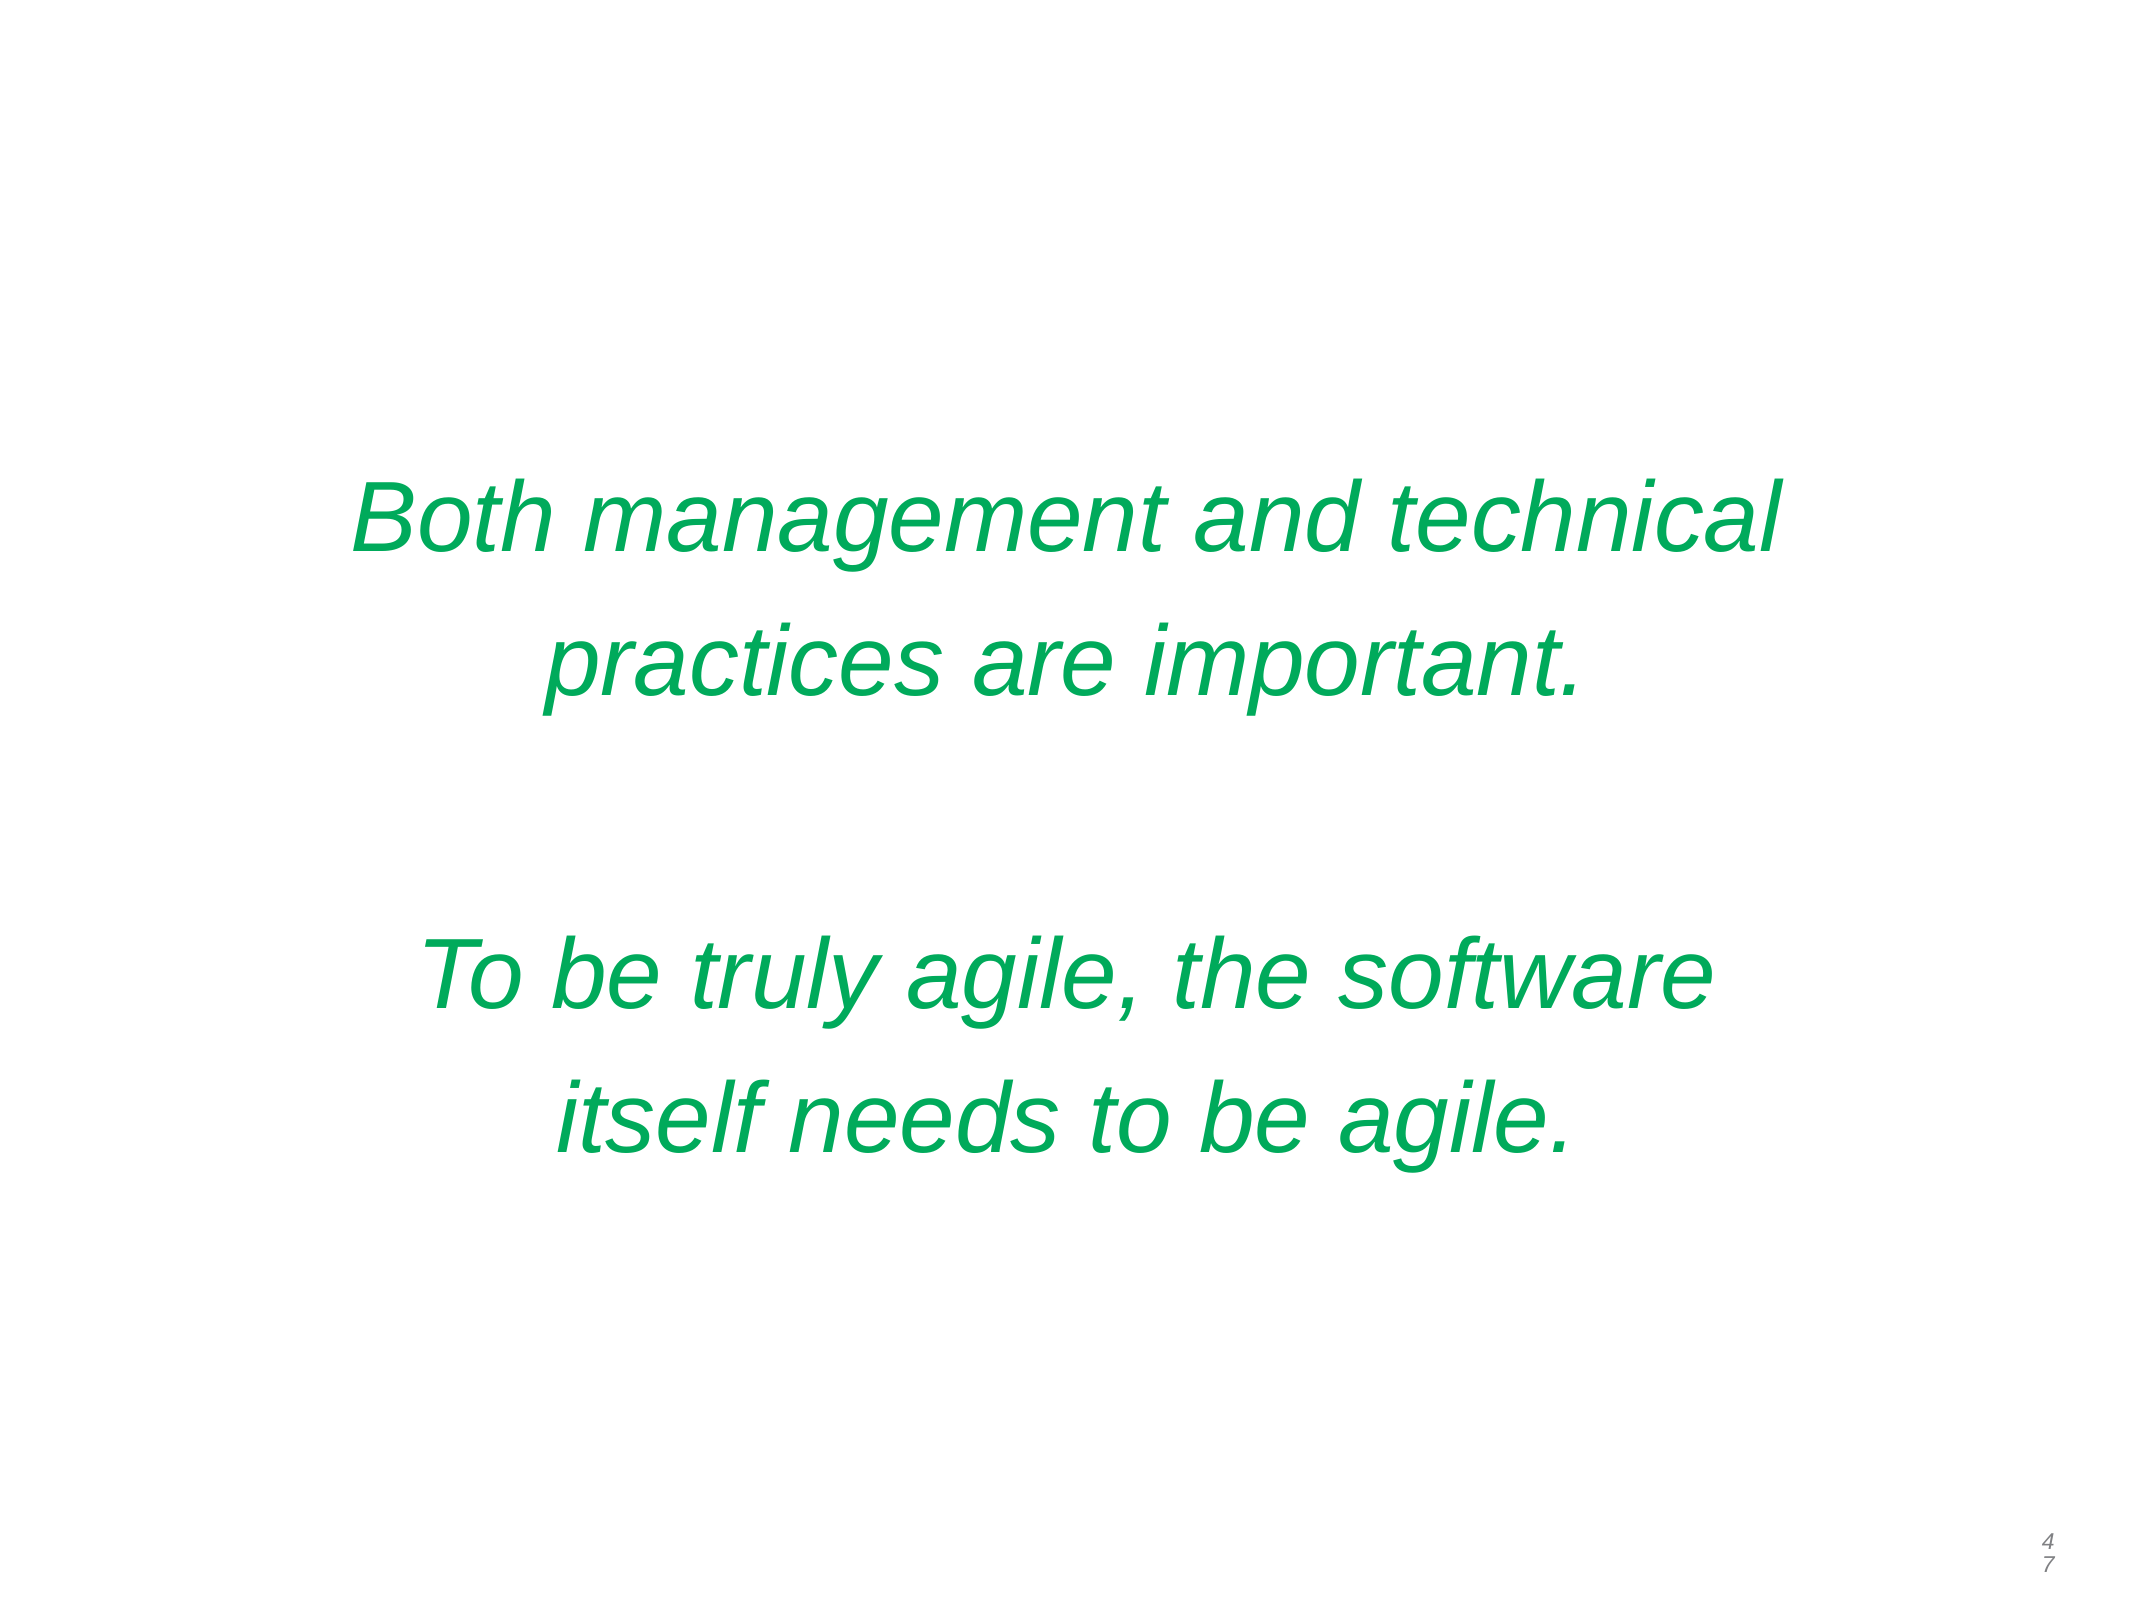

Both management and technical practices are important.
To be truly agile, the software itself needs to be agile.
47